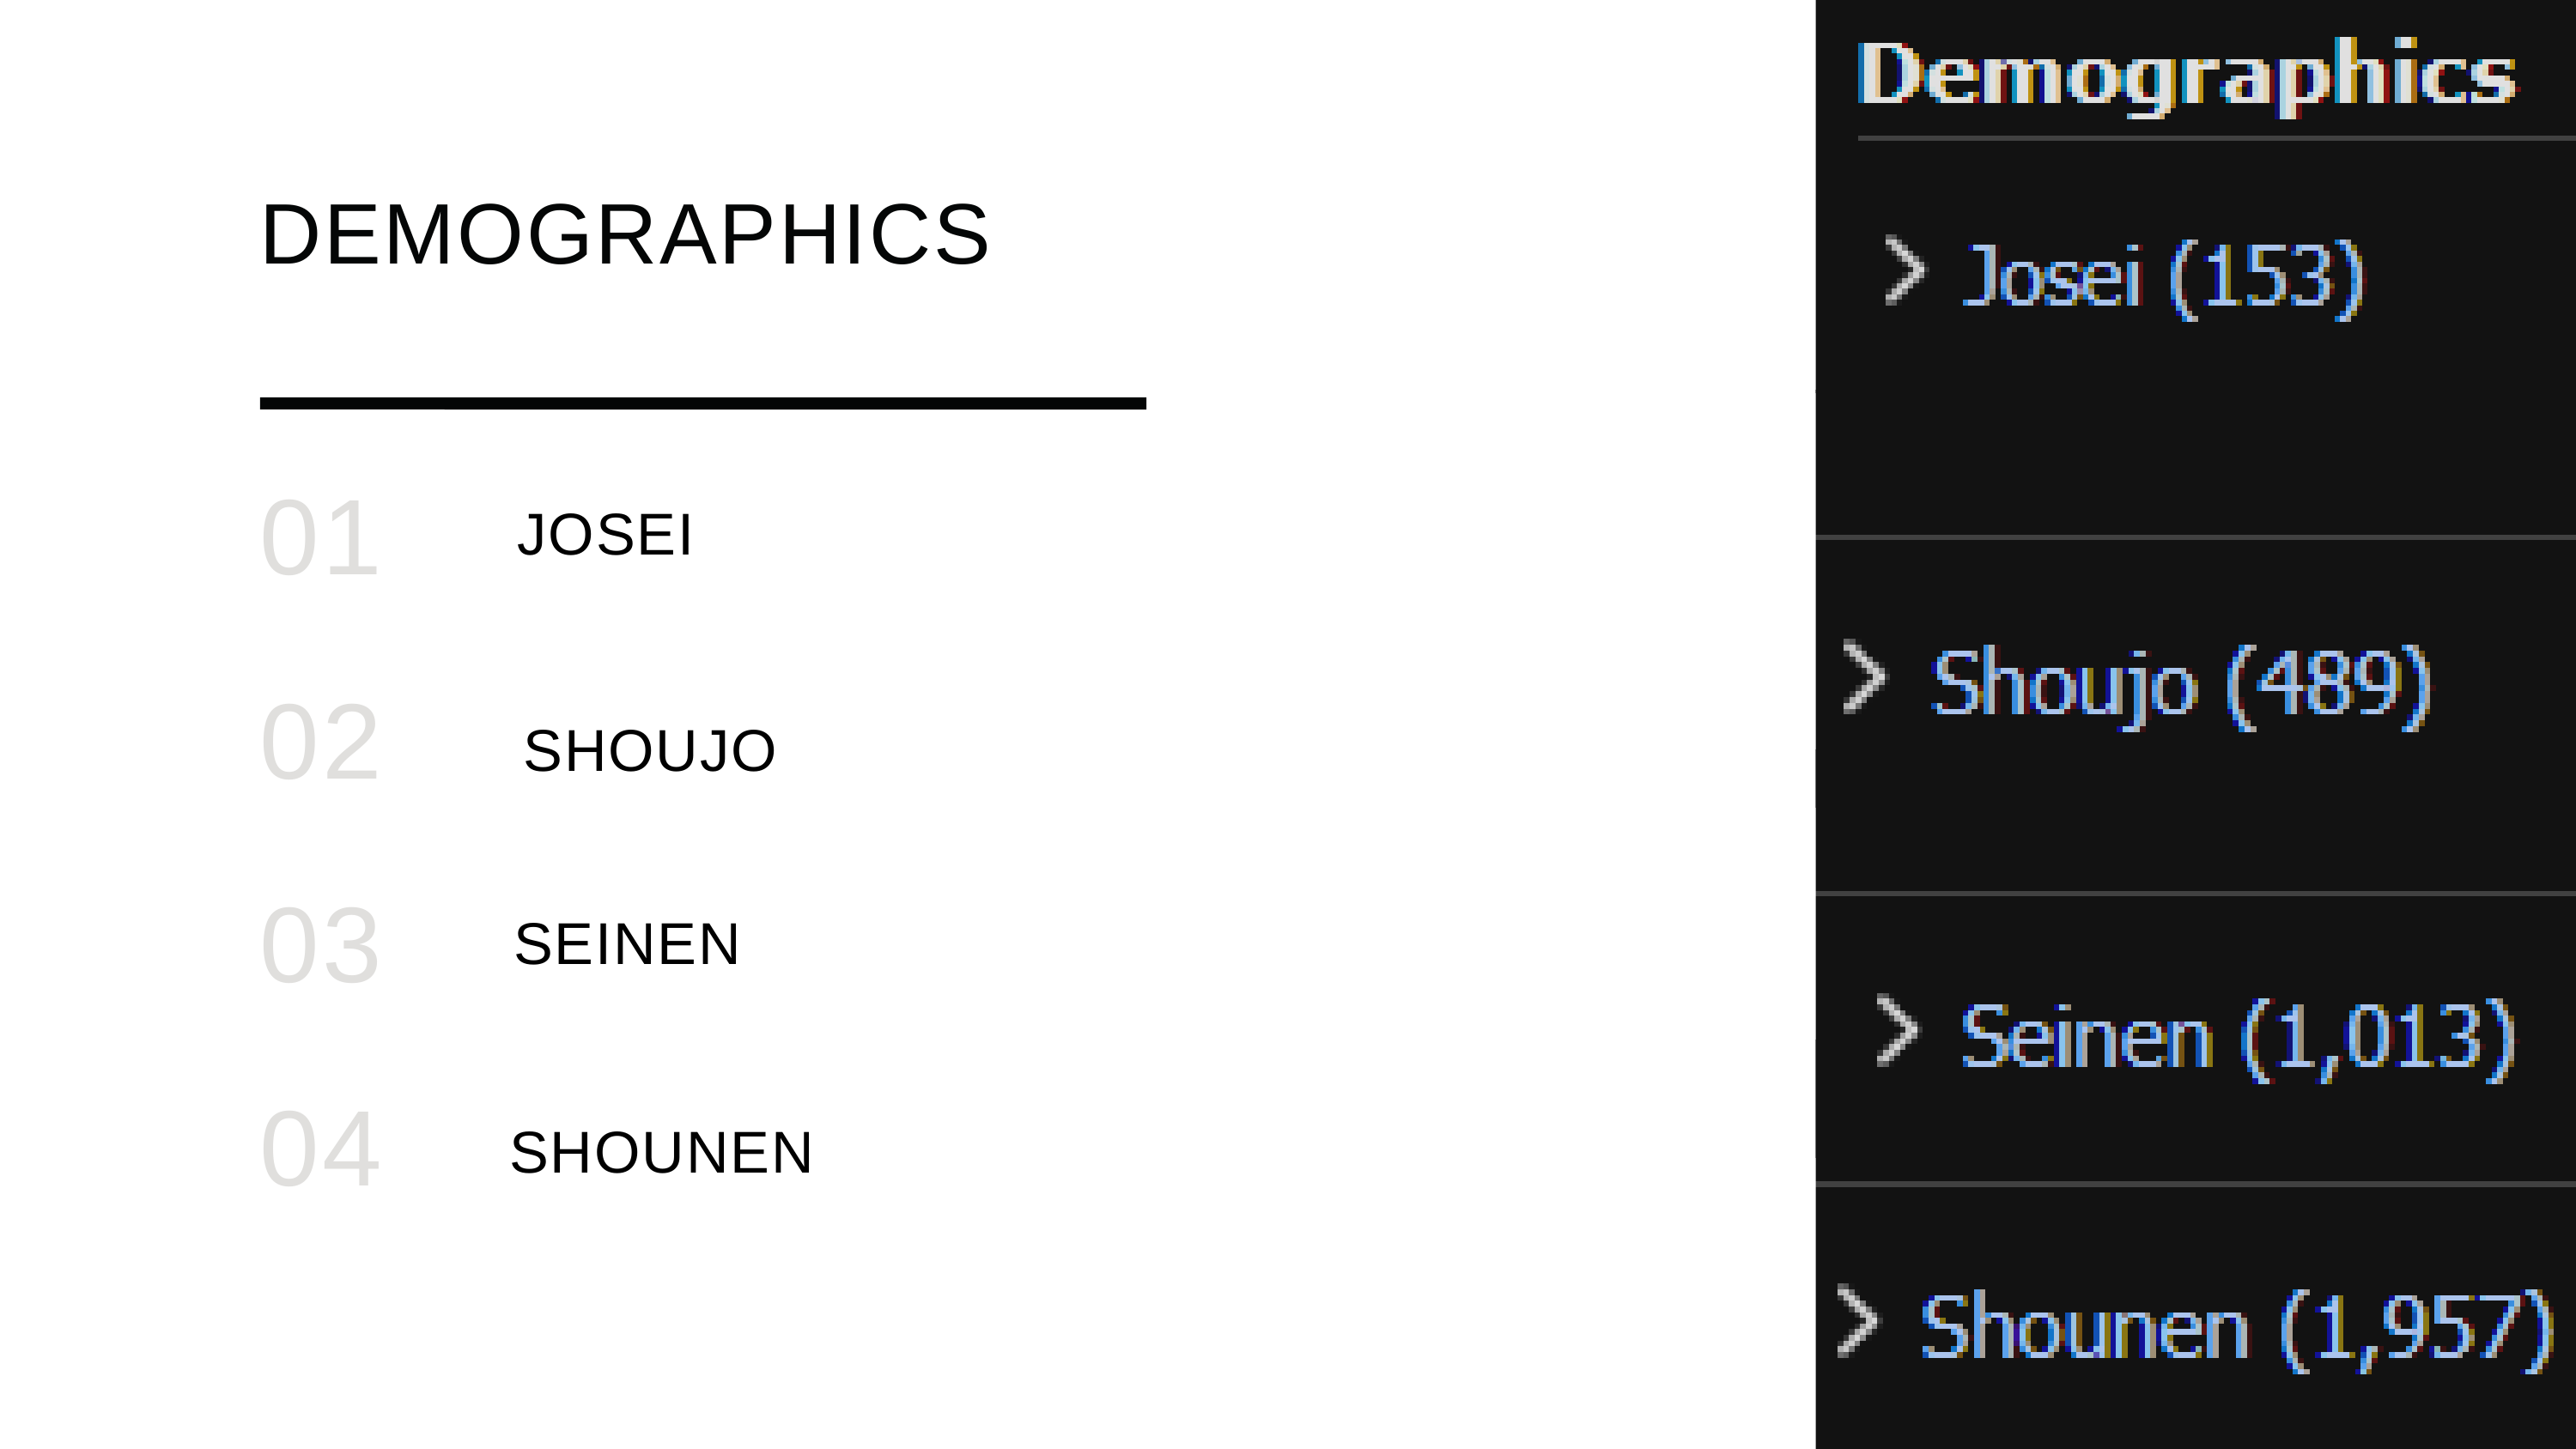

DEMOGRAPHICS

01
JOSEI
02
SHOUJO

03
SEINEN

04
SHOUNEN